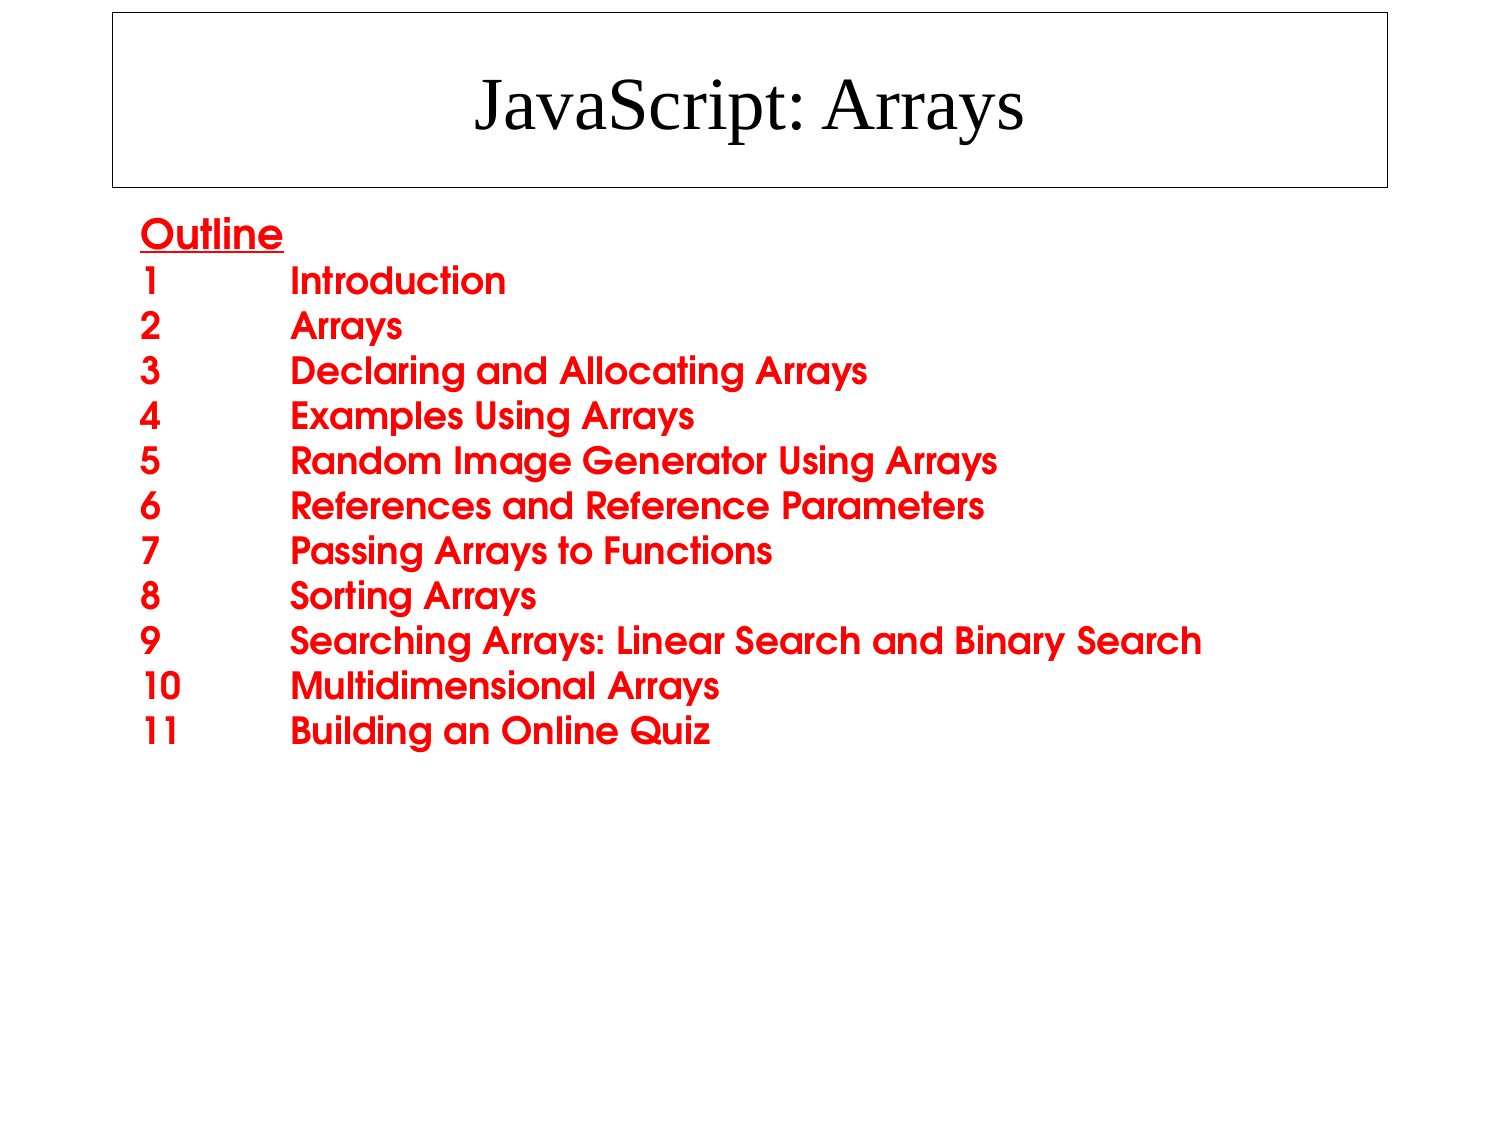

1

JavaScript: Arrays
Outline
1  	Introduction
2  	Arrays
3  	Declaring and Allocating Arrays
4  	Examples Using Arrays
5	Random Image Generator Using Arrays
6  	References and Reference Parameters
7  	Passing Arrays to Functions
8  	Sorting Arrays
9  	Searching Arrays: Linear Search and Binary Search
10  	Multidimensional Arrays
11	Building an Online Quiz